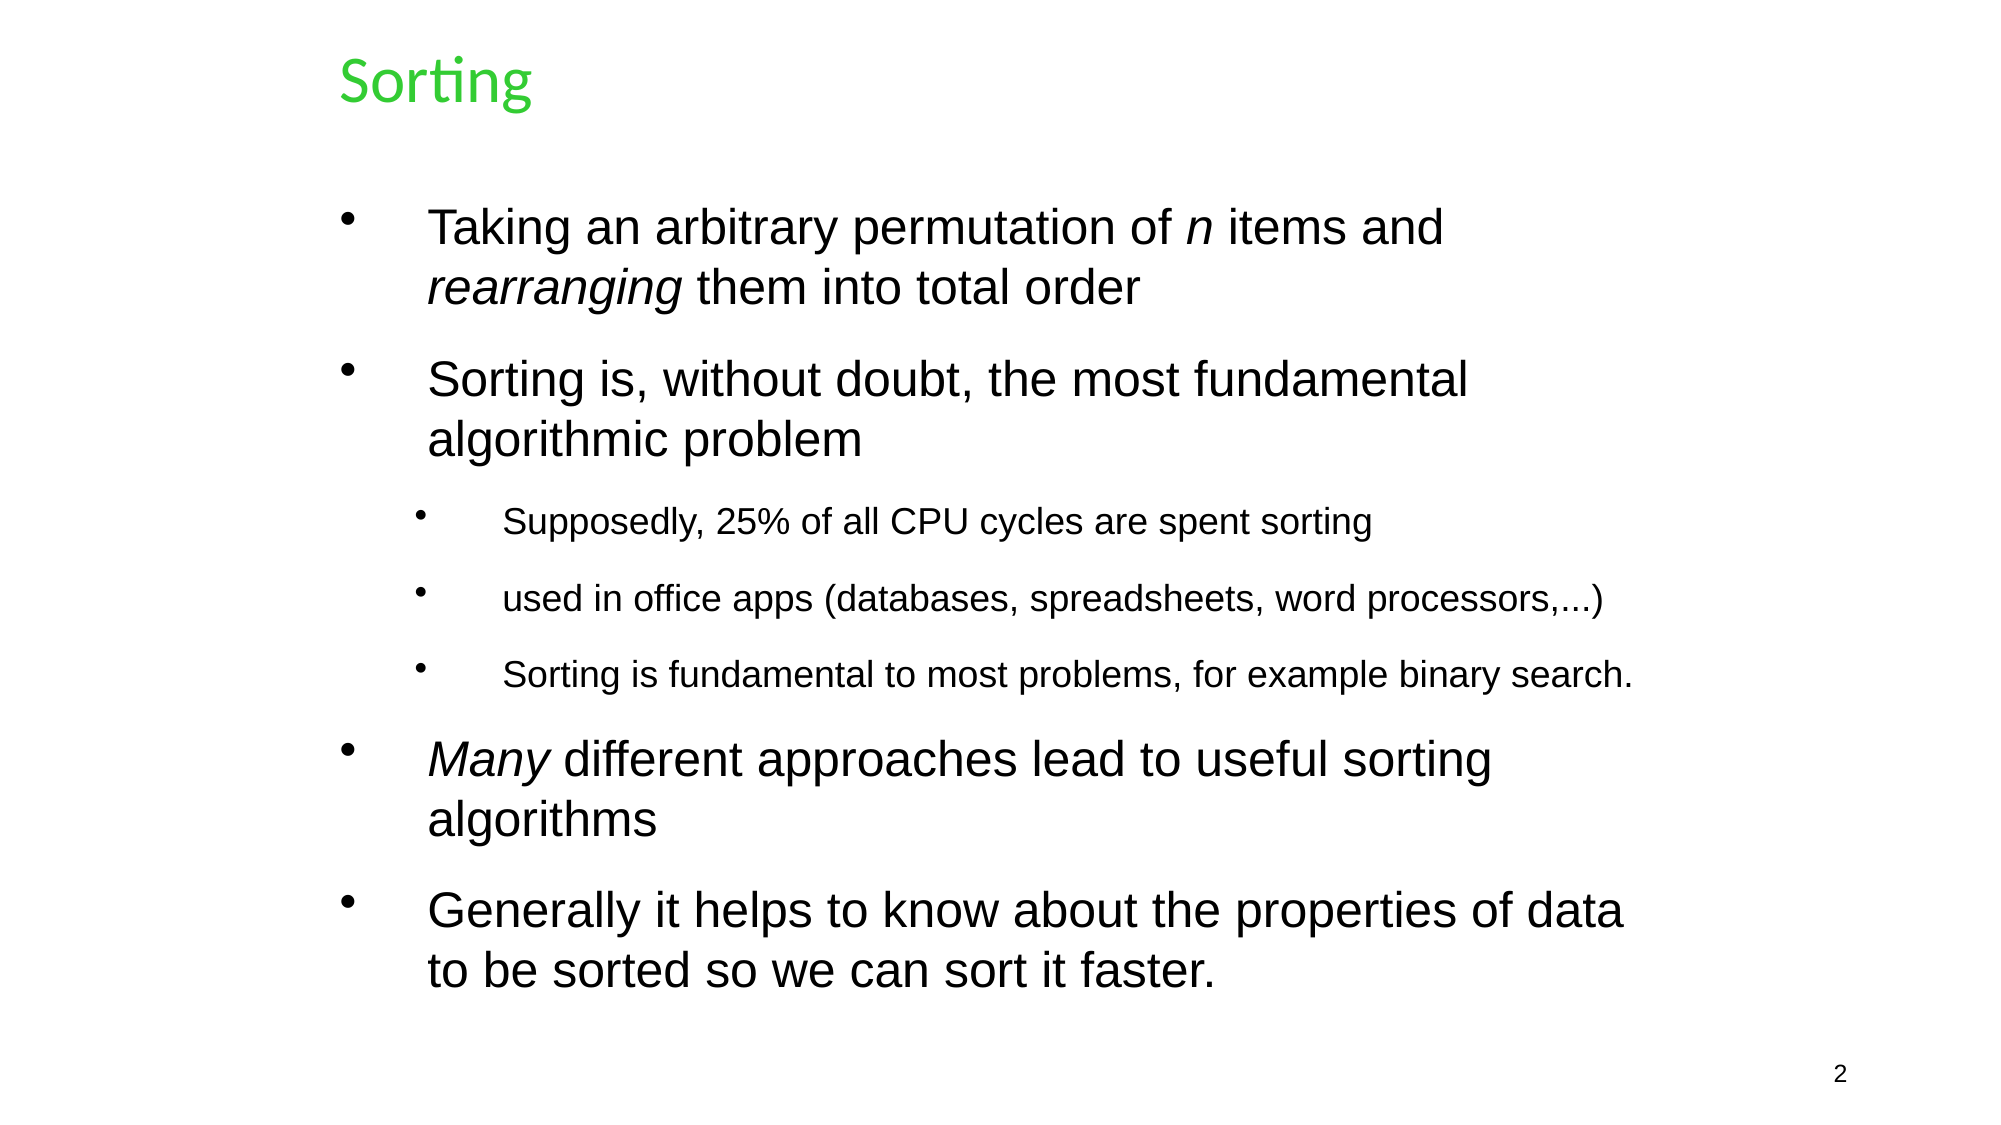

# Sorting
Taking an arbitrary permutation of n items and rearranging them into total order
Sorting is, without doubt, the most fundamental algorithmic problem
Supposedly, 25% of all CPU cycles are spent sorting
used in office apps (databases, spreadsheets, word processors,...)
Sorting is fundamental to most problems, for example binary search.
Many different approaches lead to useful sorting algorithms
Generally it helps to know about the properties of data to be sorted so we can sort it faster.
2